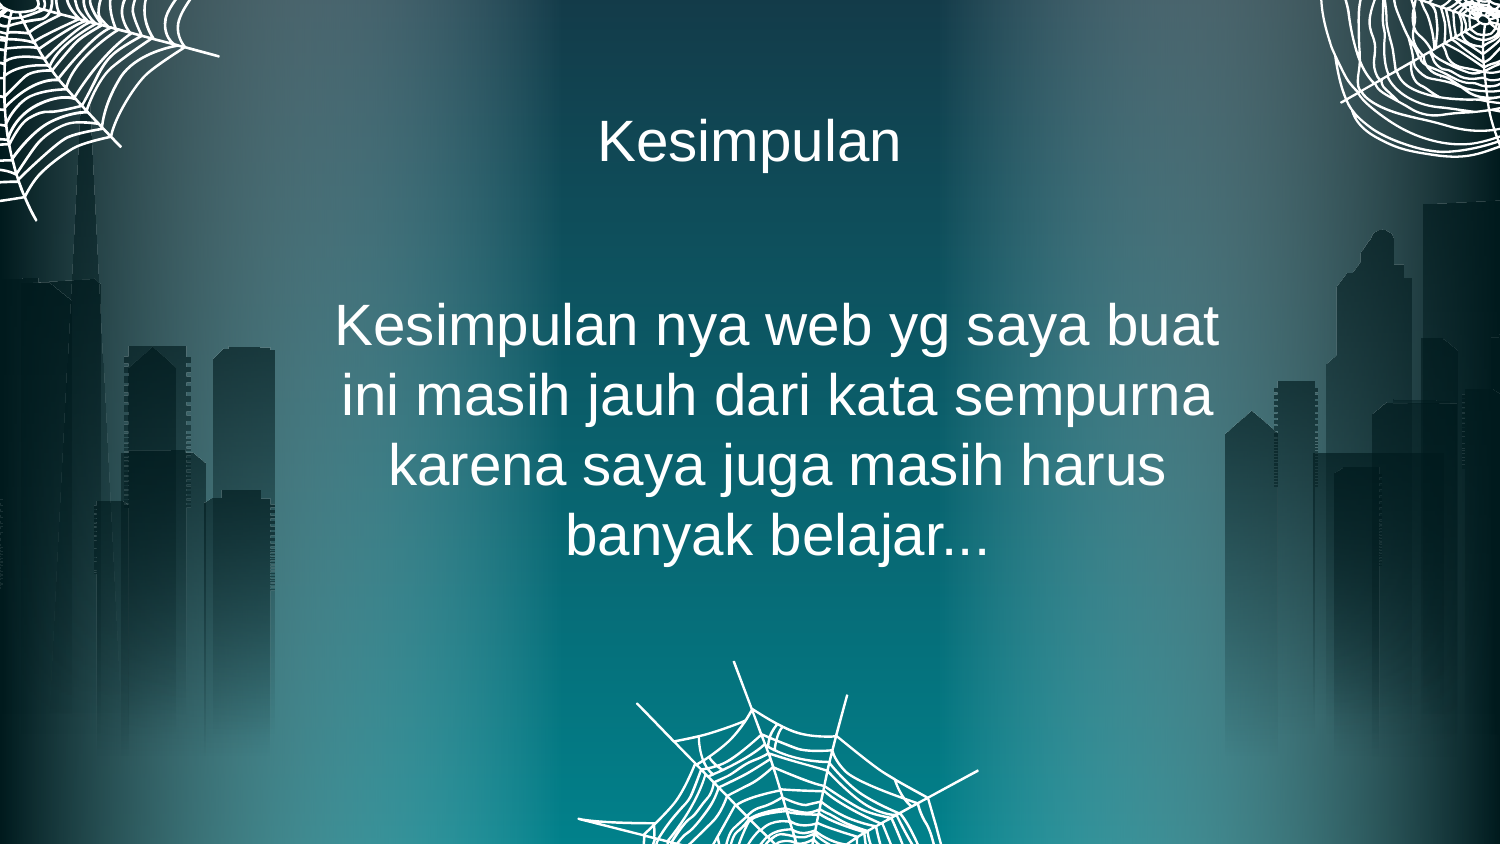

# Kesimpulan
Kesimpulan nya web yg saya buat ini masih jauh dari kata sempurna karena saya juga masih harus banyak belajar...